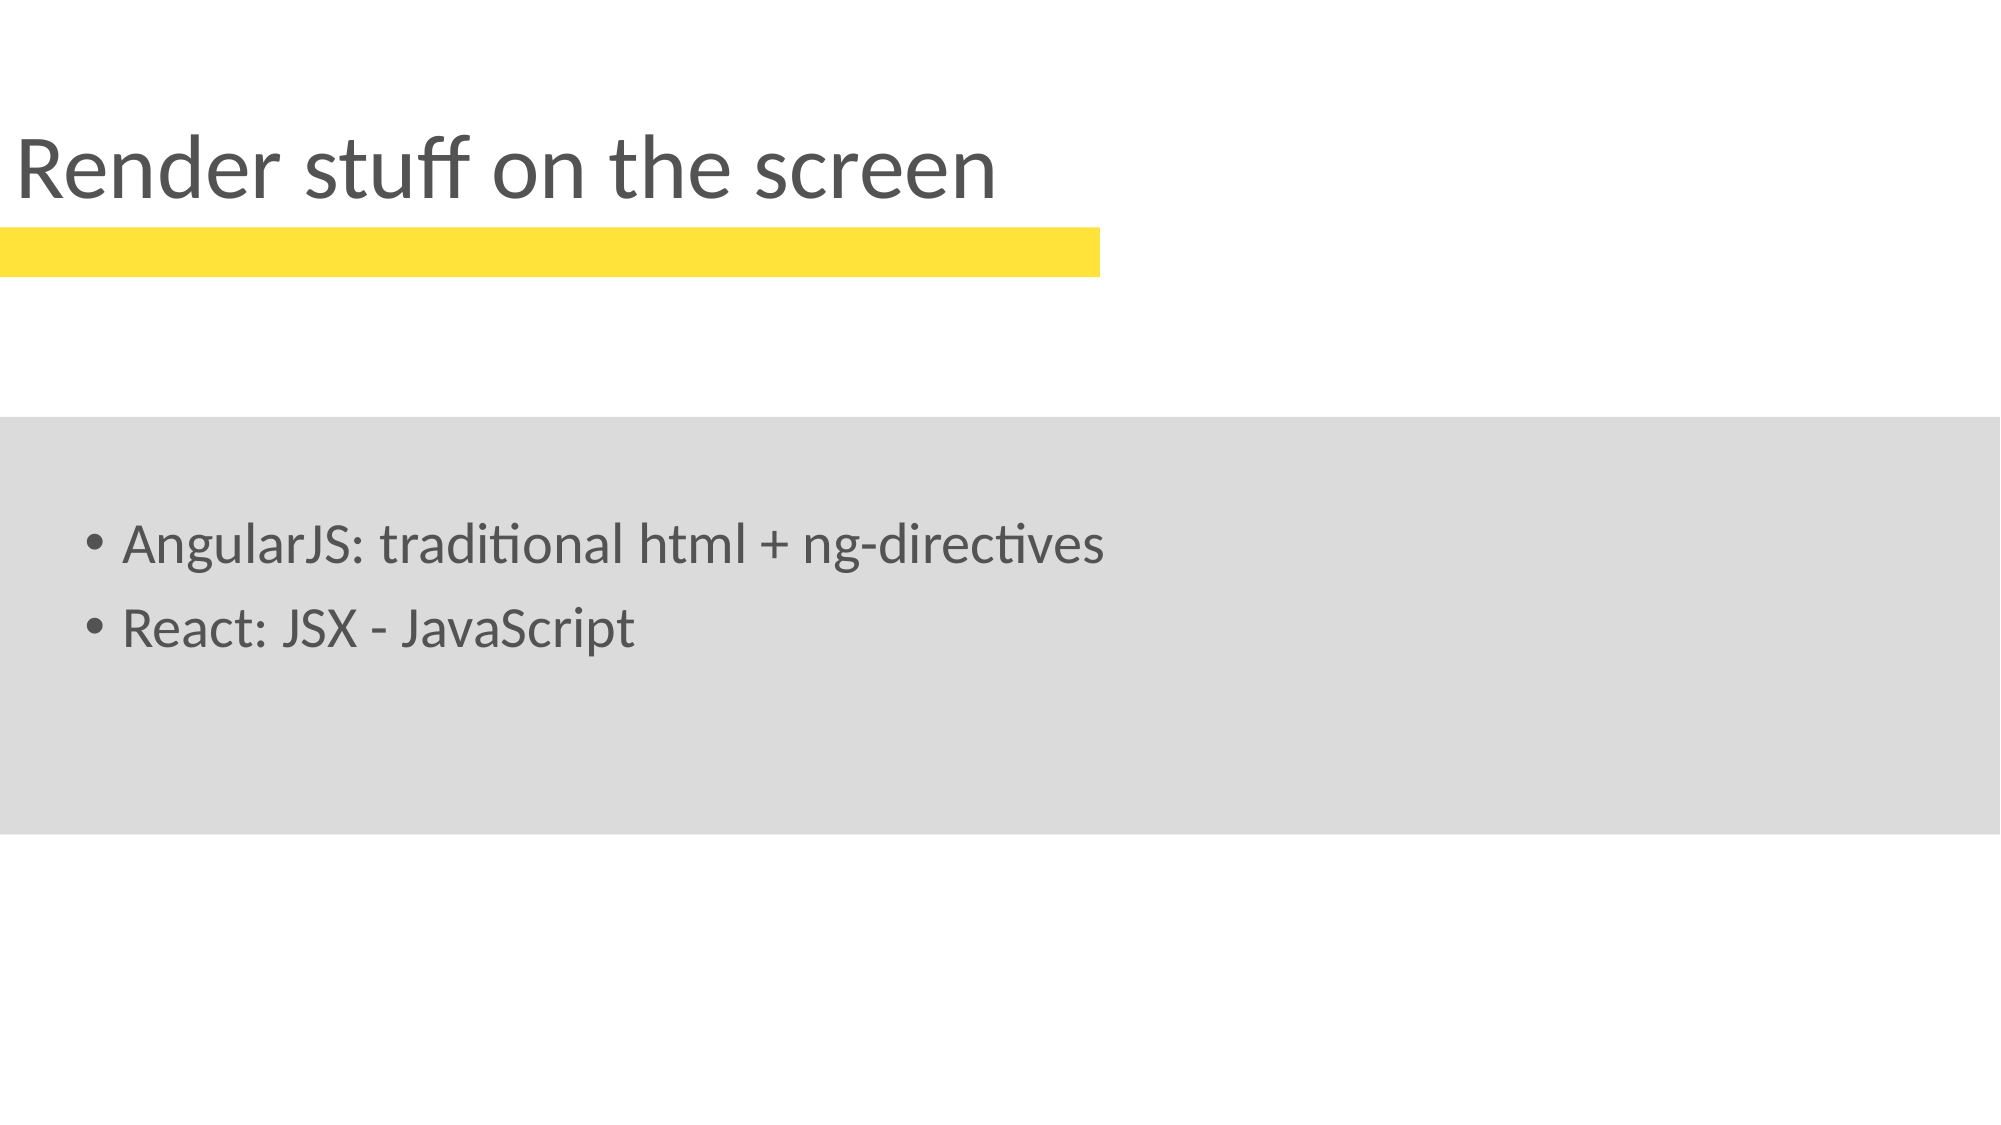

# Render stuff on the screen

AngularJS: traditional html + ng-directives
React: JSX - JavaScript